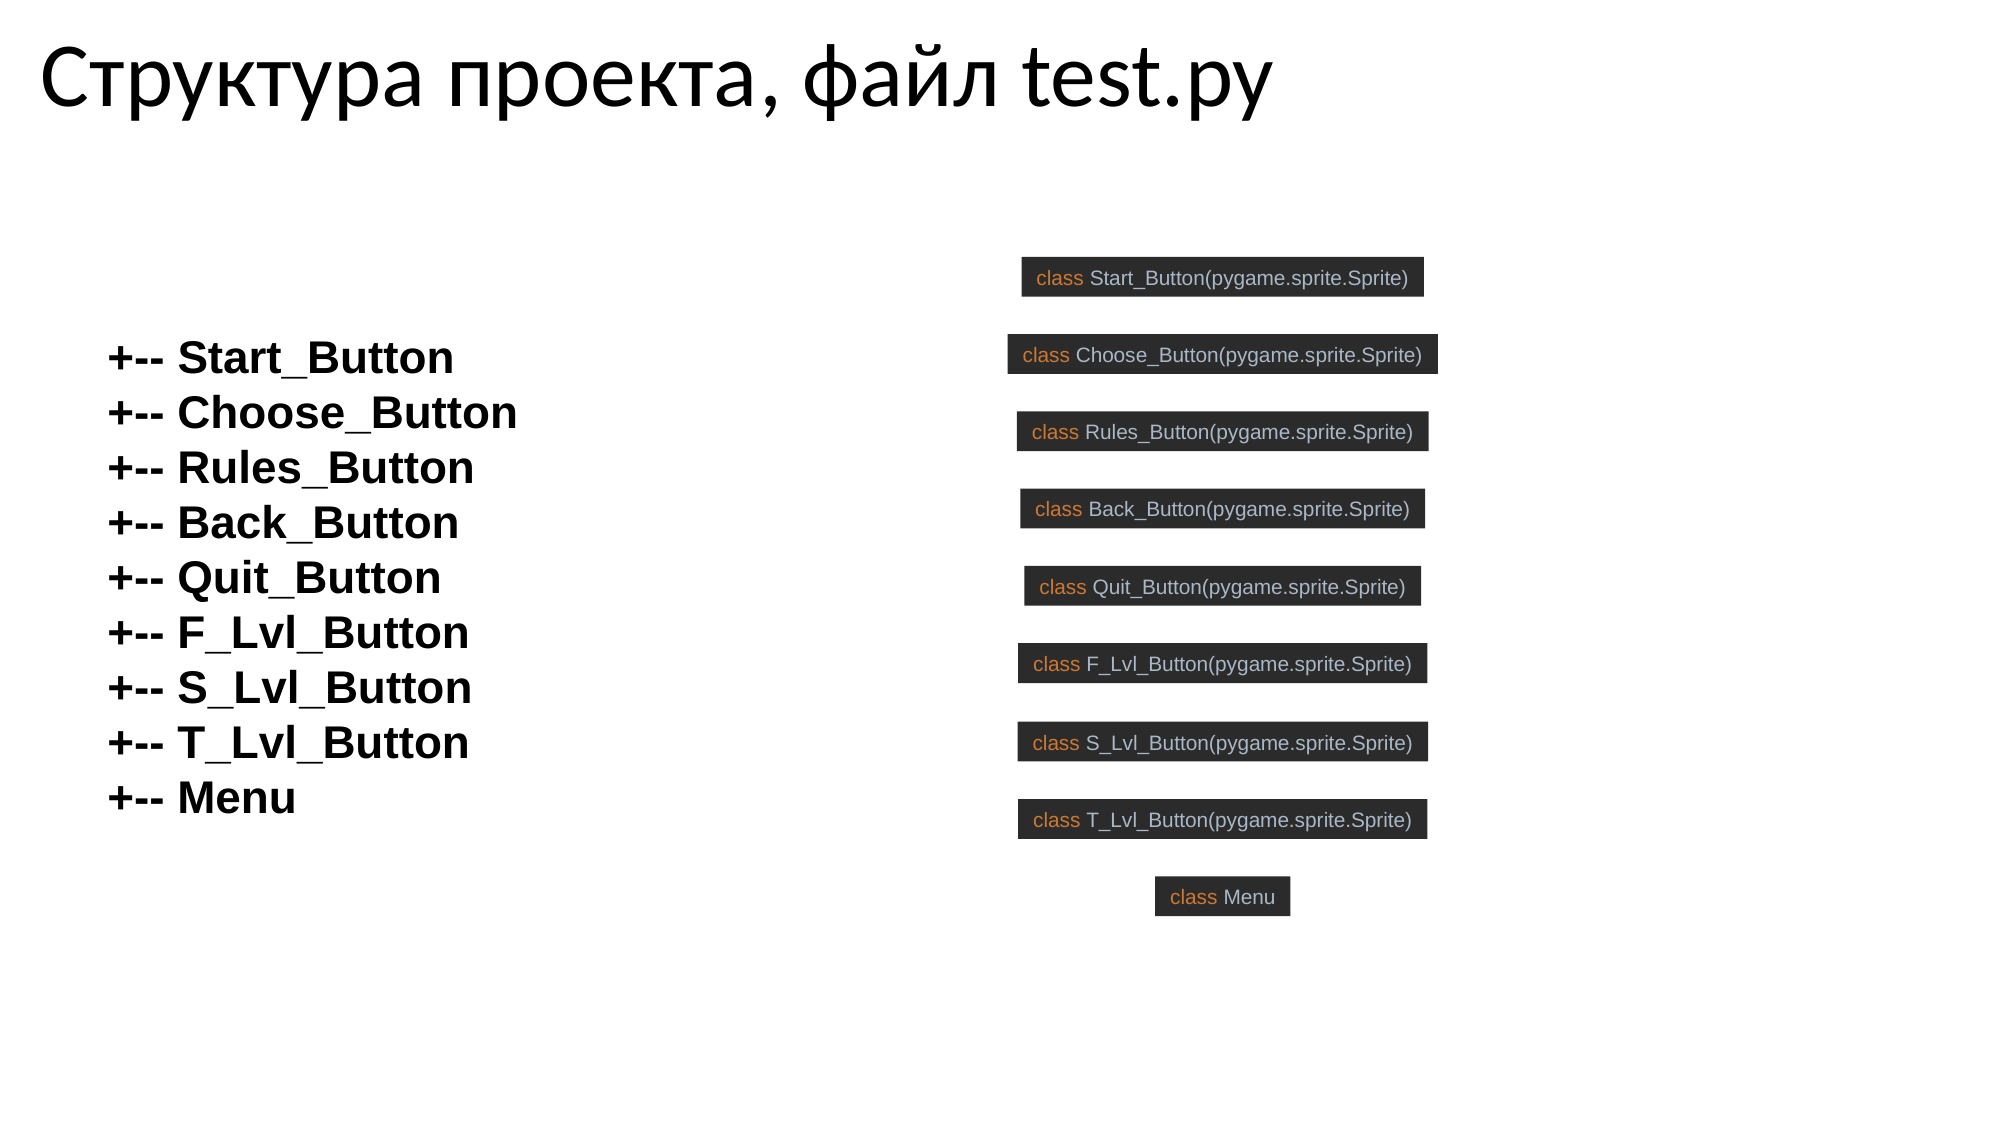

Структура проекта, файл test.py
class Start_Button(pygame.sprite.Sprite)
class Choose_Button(pygame.sprite.Sprite)
+-- Start_Button
+-- Choose_Button
+-- Rules_Button
+-- Back_Button
+-- Quit_Button
+-- F_Lvl_Button
+-- S_Lvl_Button
+-- T_Lvl_Button
+-- Menu
class Rules_Button(pygame.sprite.Sprite)
class Back_Button(pygame.sprite.Sprite)
class Quit_Button(pygame.sprite.Sprite)
class F_Lvl_Button(pygame.sprite.Sprite)
class S_Lvl_Button(pygame.sprite.Sprite)
class T_Lvl_Button(pygame.sprite.Sprite)
class Menu